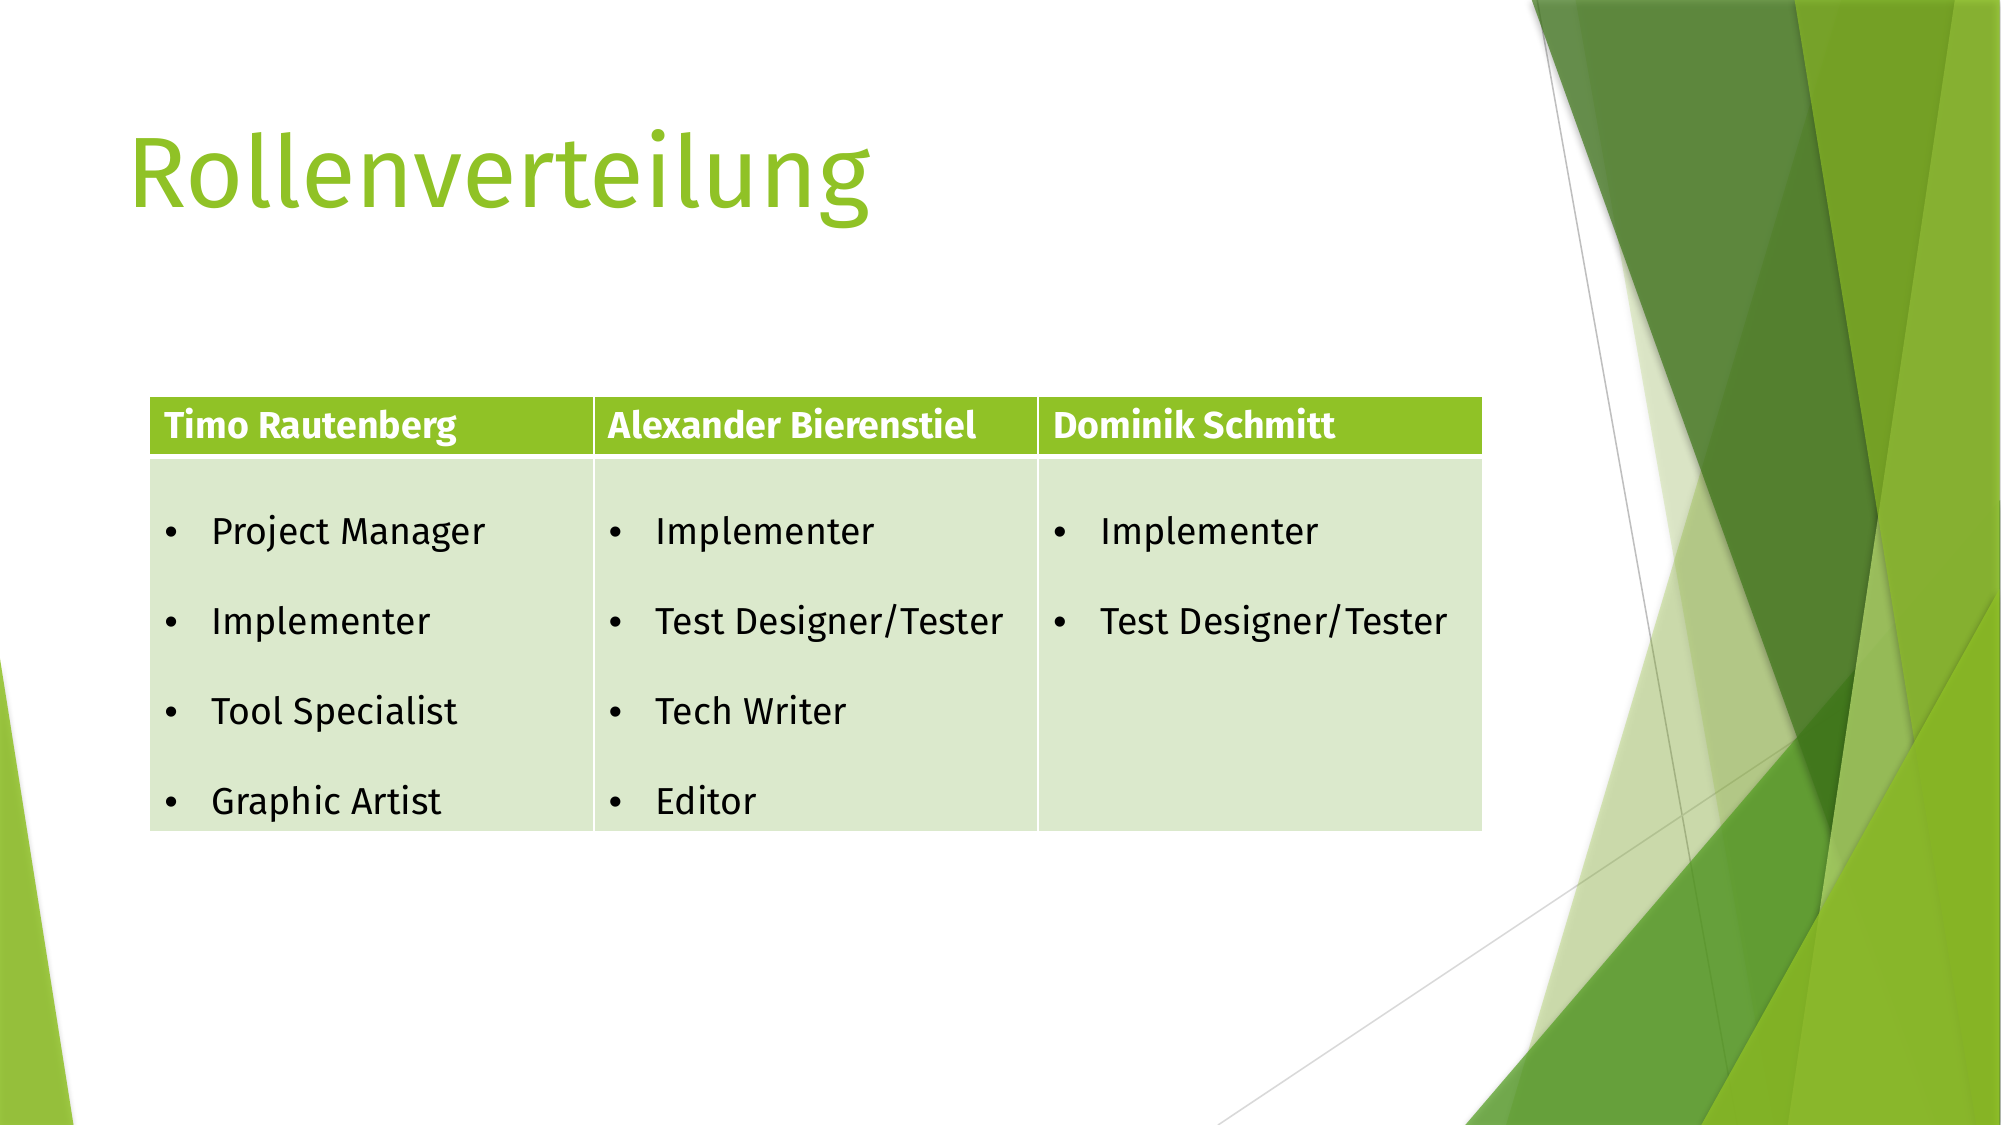

# Rollenverteilung

| Timo Rautenberg | Alexander Bierenstiel | Dominik Schmitt |
| --- | --- | --- |
| Project Manager Implementer Tool Specialist Graphic Artist | Implementer Test Designer/Tester Tech Writer Editor | Implementer Test Designer/Tester |